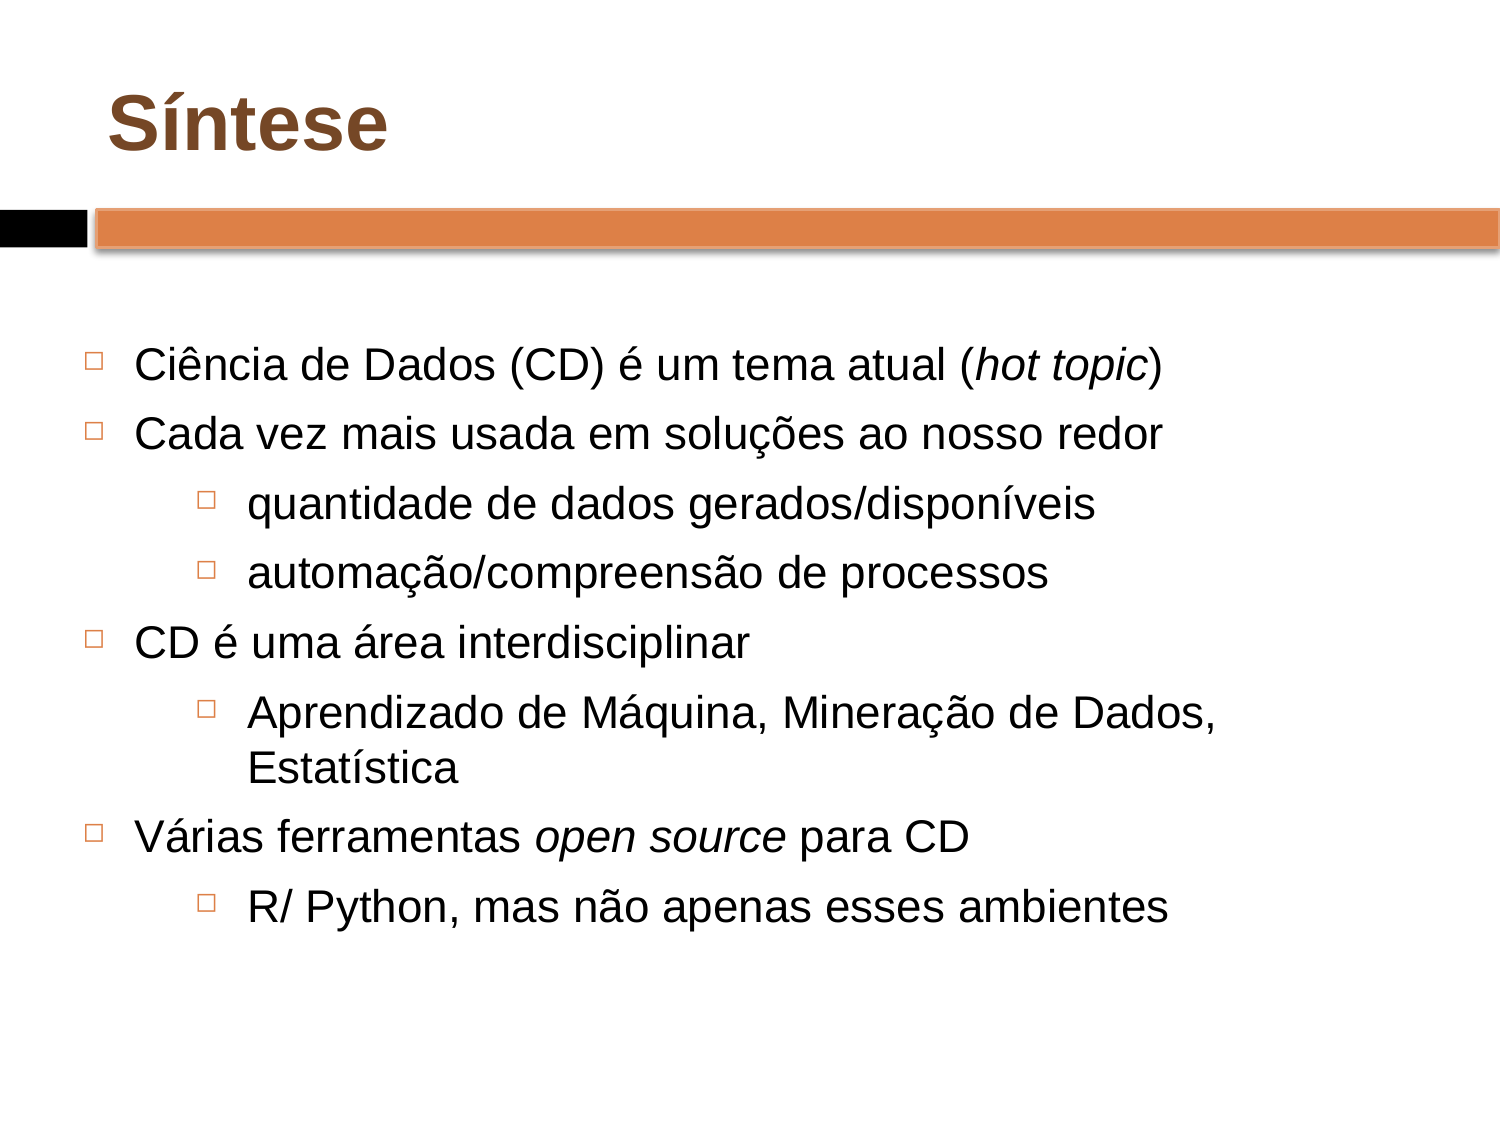

# Síntese

Ciência de Dados (CD) é um tema atual (hot topic)
Cada vez mais usada em soluções ao nosso redor
quantidade de dados gerados/disponíveis
automação/compreensão de processos
CD é uma área interdisciplinar
Aprendizado de Máquina, Mineração de Dados, Estatística
Várias ferramentas open source para CD
R/ Python, mas não apenas esses ambientes

58